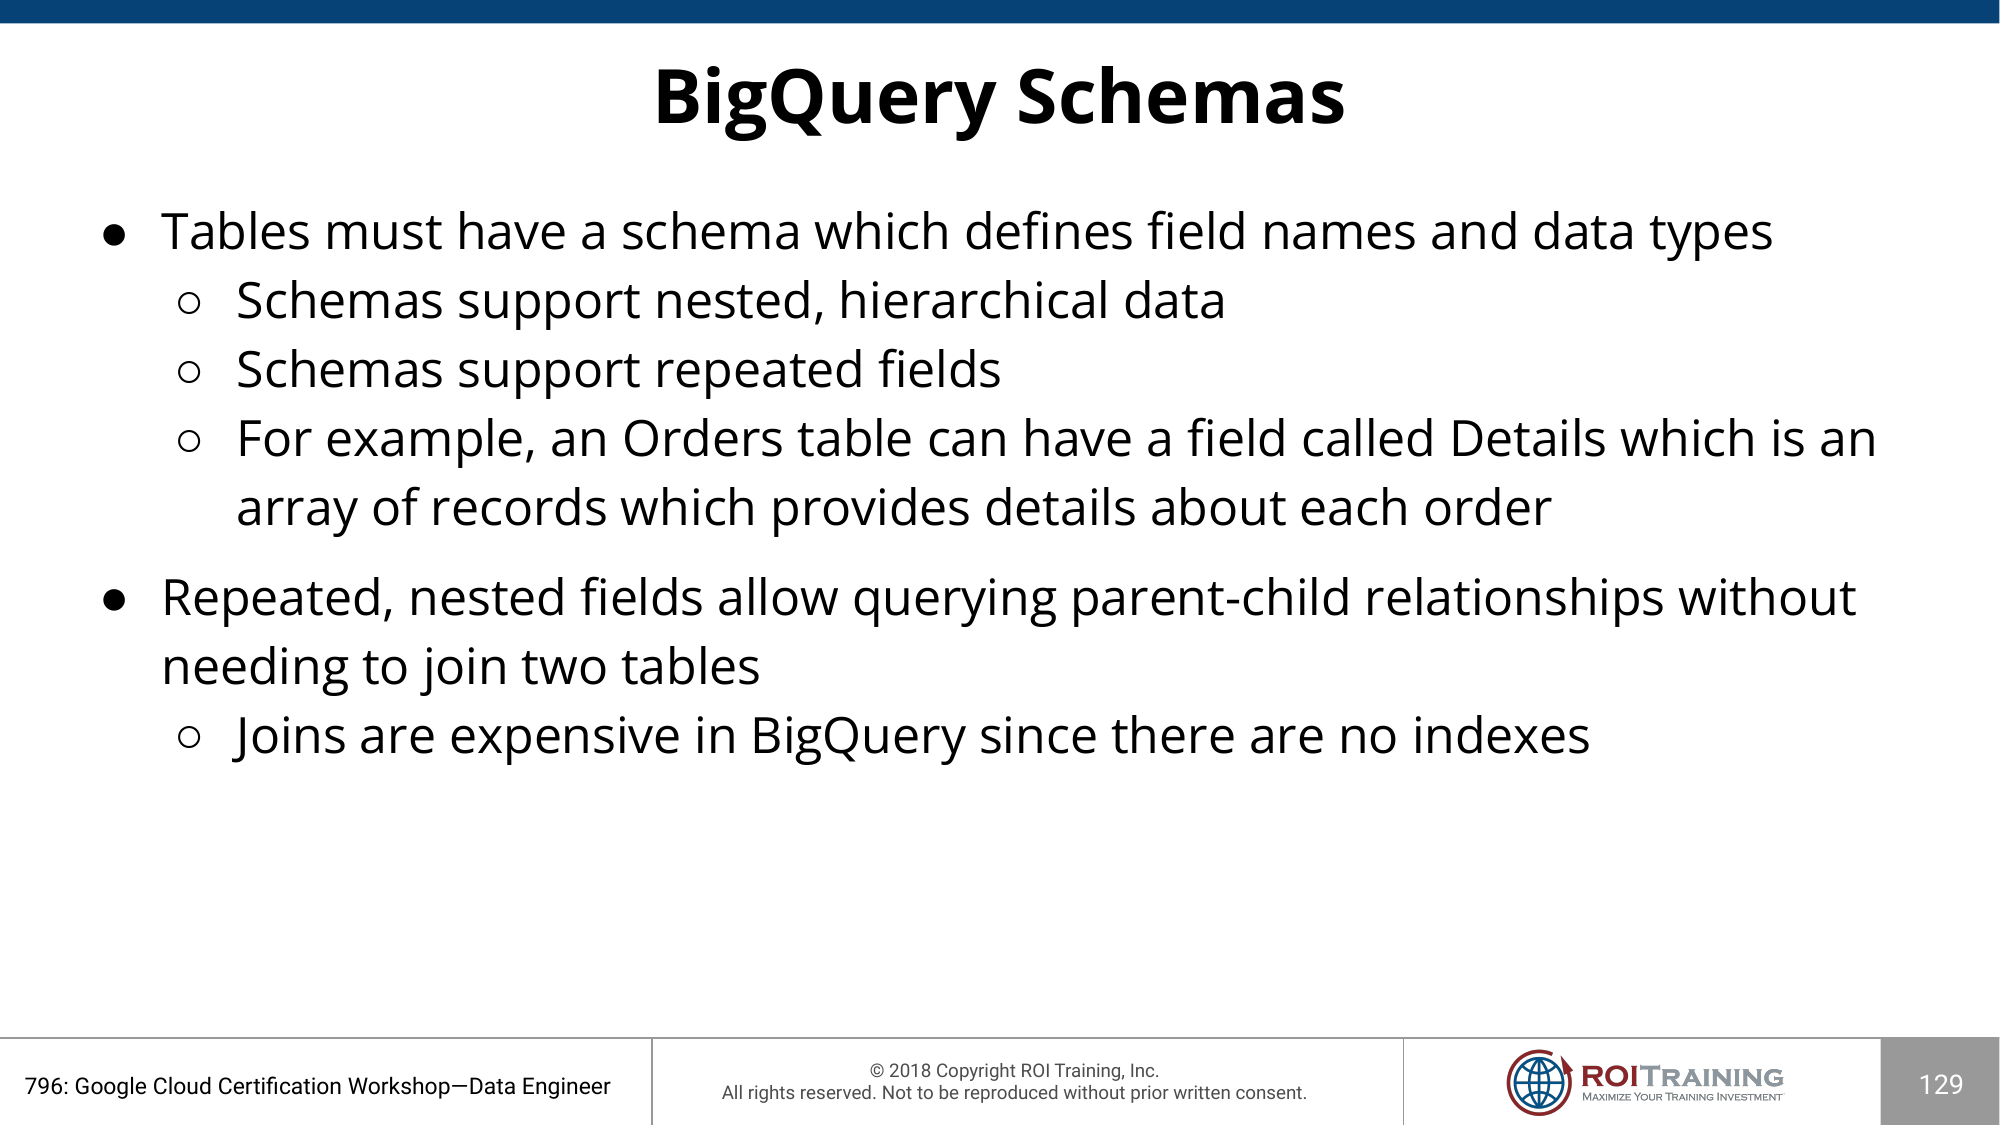

# BigQuery Schemas
Tables must have a schema which defines field names and data types
Schemas support nested, hierarchical data
Schemas support repeated fields
For example, an Orders table can have a field called Details which is an array of records which provides details about each order
Repeated, nested fields allow querying parent-child relationships without needing to join two tables
Joins are expensive in BigQuery since there are no indexes